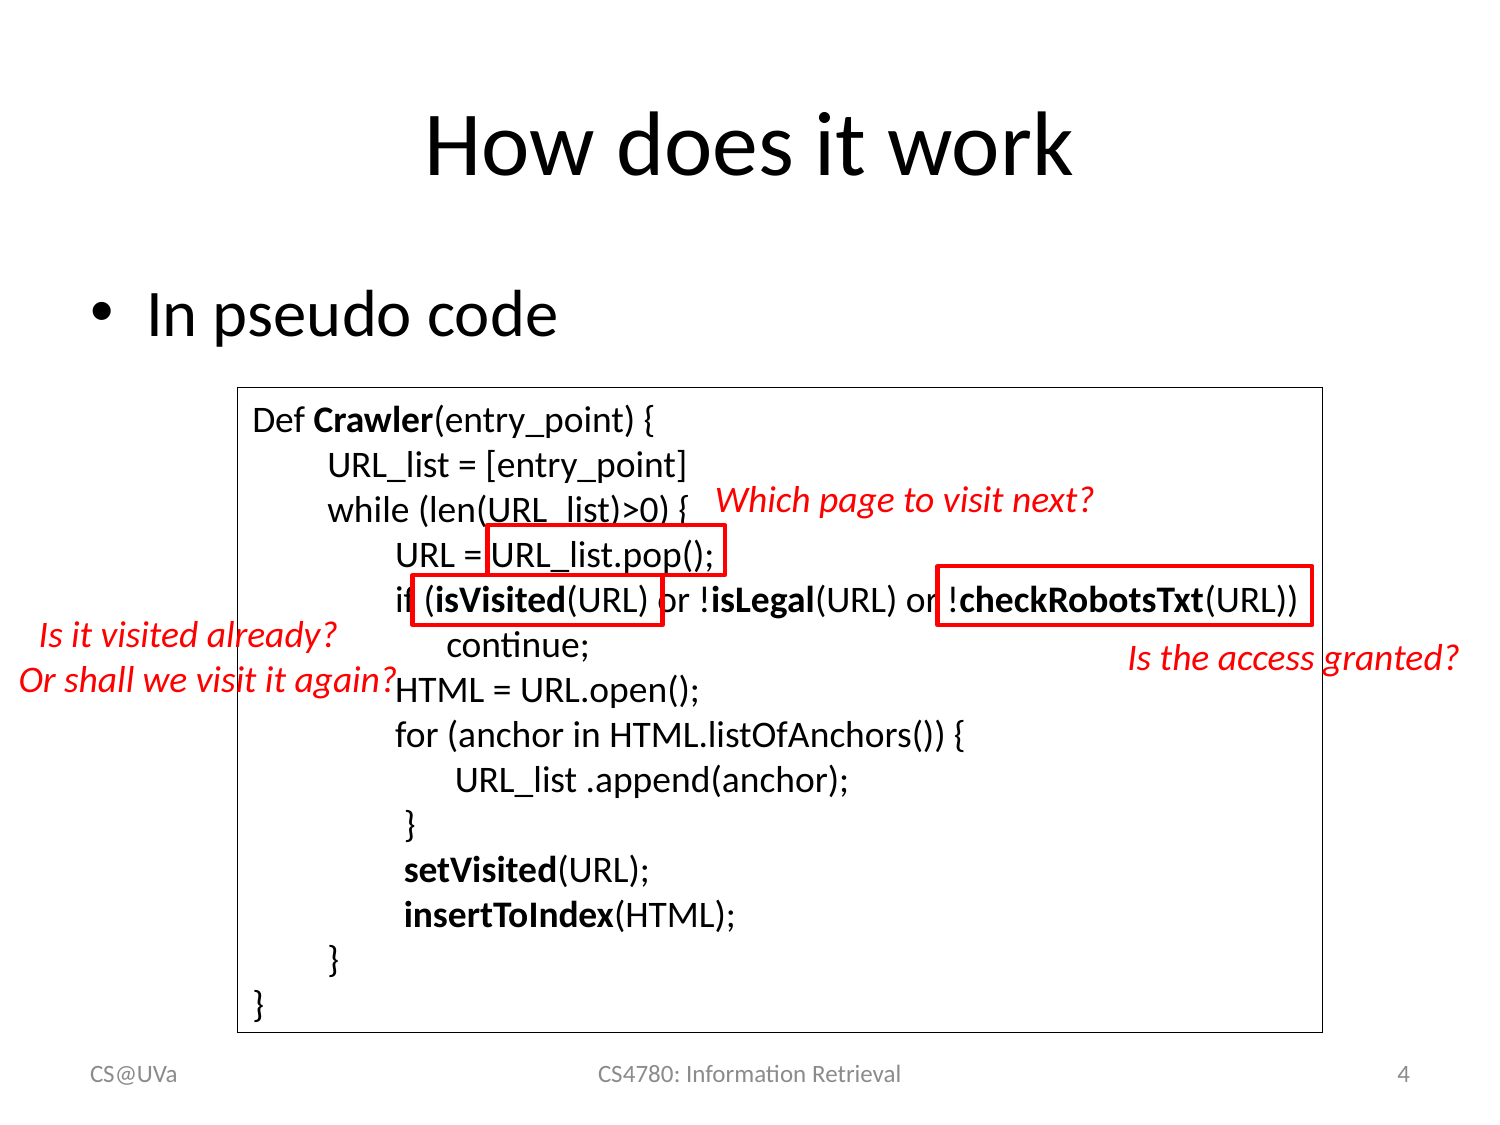

# How does it work
In pseudo code
Def Crawler(entry_point) {
URL_list = [entry_point]
while (len(URL_list)>0) {
        URL = URL_list.pop();
        if (isVisited(URL) or !isLegal(URL) or !checkRobotsTxt(URL))
              continue;
        HTML = URL.open();
        for (anchor in HTML.listOfAnchors()) {
               URL_list .append(anchor);
         }
         setVisited(URL);
         insertToIndex(HTML);
}
}
Which page to visit next?

Is the access granted?

Is it visited already?        Or shall we visit it again?
CS@UVa
CS4780: Information Retrieval
4